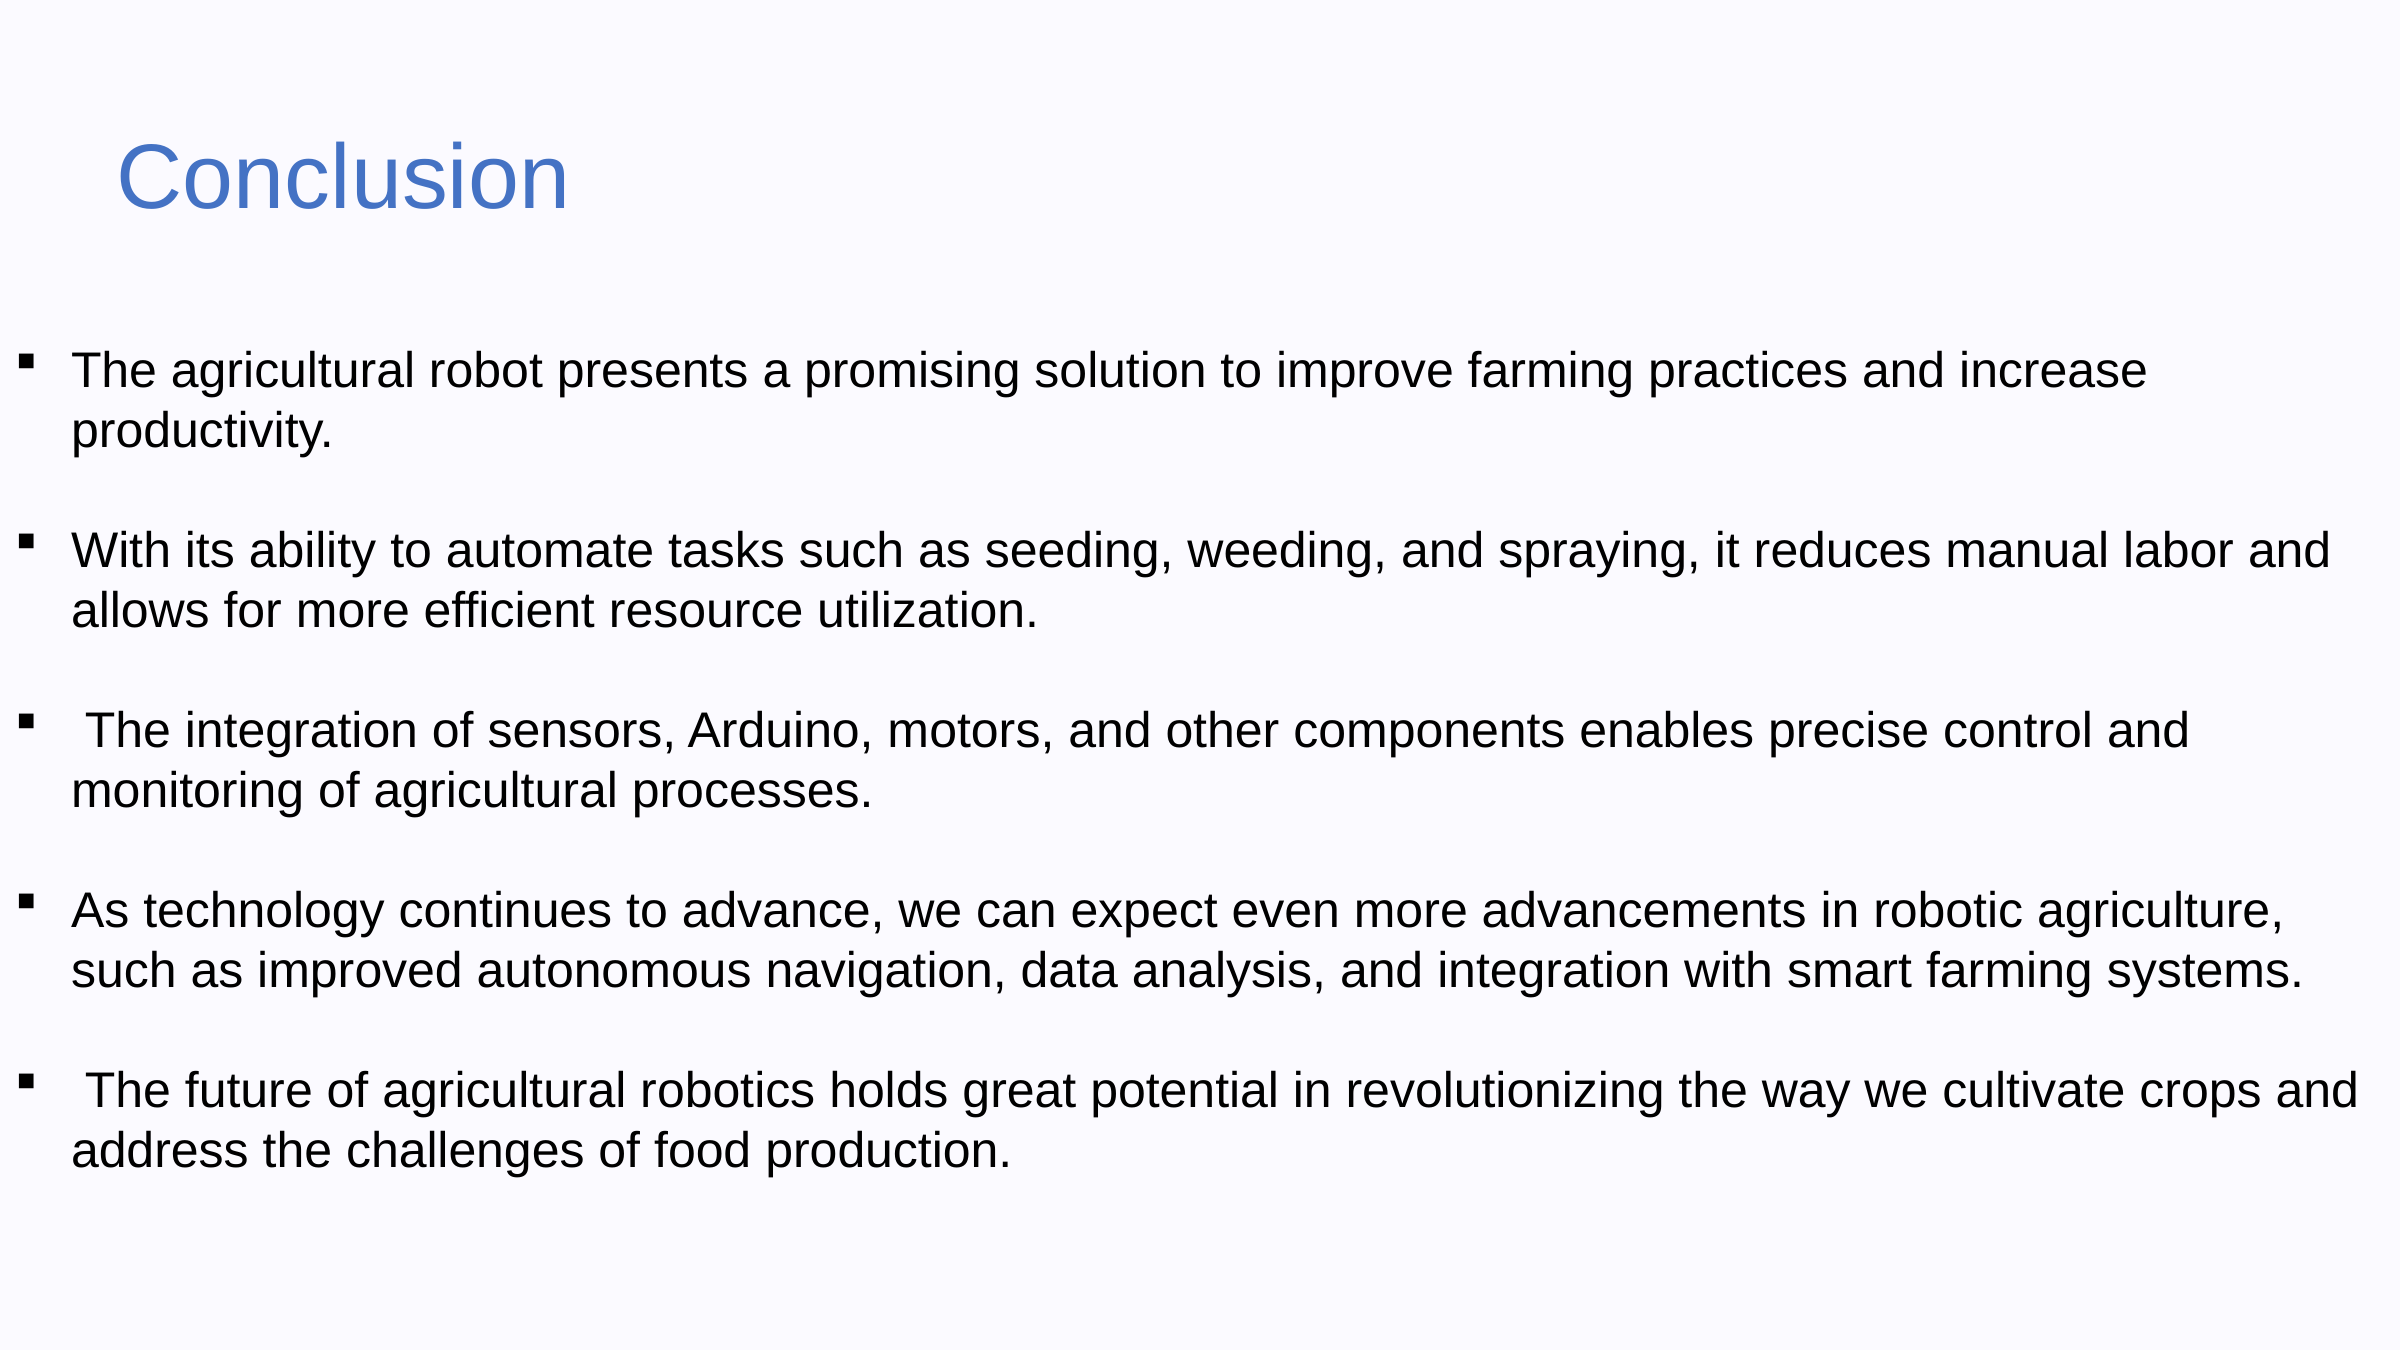

Conclusion

The agricultural robot presents a promising solution to improve farming practices and increase productivity.

With its ability to automate tasks such as seeding, weeding, and spraying, it reduces manual labor and allows for more efficient resource utilization.

 The integration of sensors, Arduino, motors, and other components enables precise control and monitoring of agricultural processes.

As technology continues to advance, we can expect even more advancements in robotic agriculture, such as improved autonomous navigation, data analysis, and integration with smart farming systems.

 The future of agricultural robotics holds great potential in revolutionizing the way we cultivate crops and address the challenges of food production.